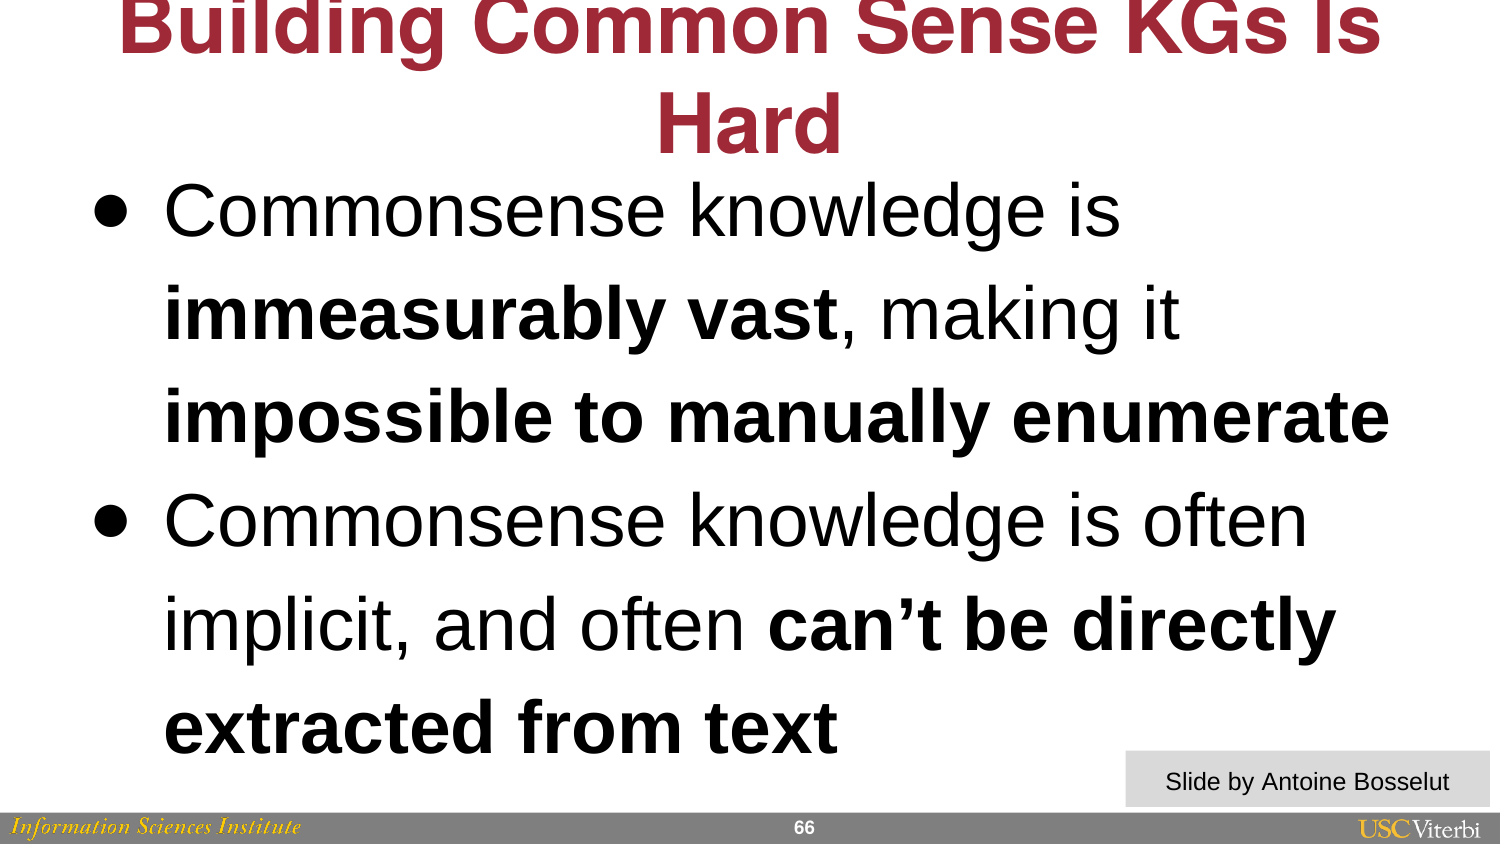

# Building Common Sense KGs Is Hard
Commonsense knowledge is immeasurably vast, making it impossible to manually enumerate
Commonsense knowledge is often implicit, and often can’t be directly extracted from text
Slide by Antoine Bosselut

66